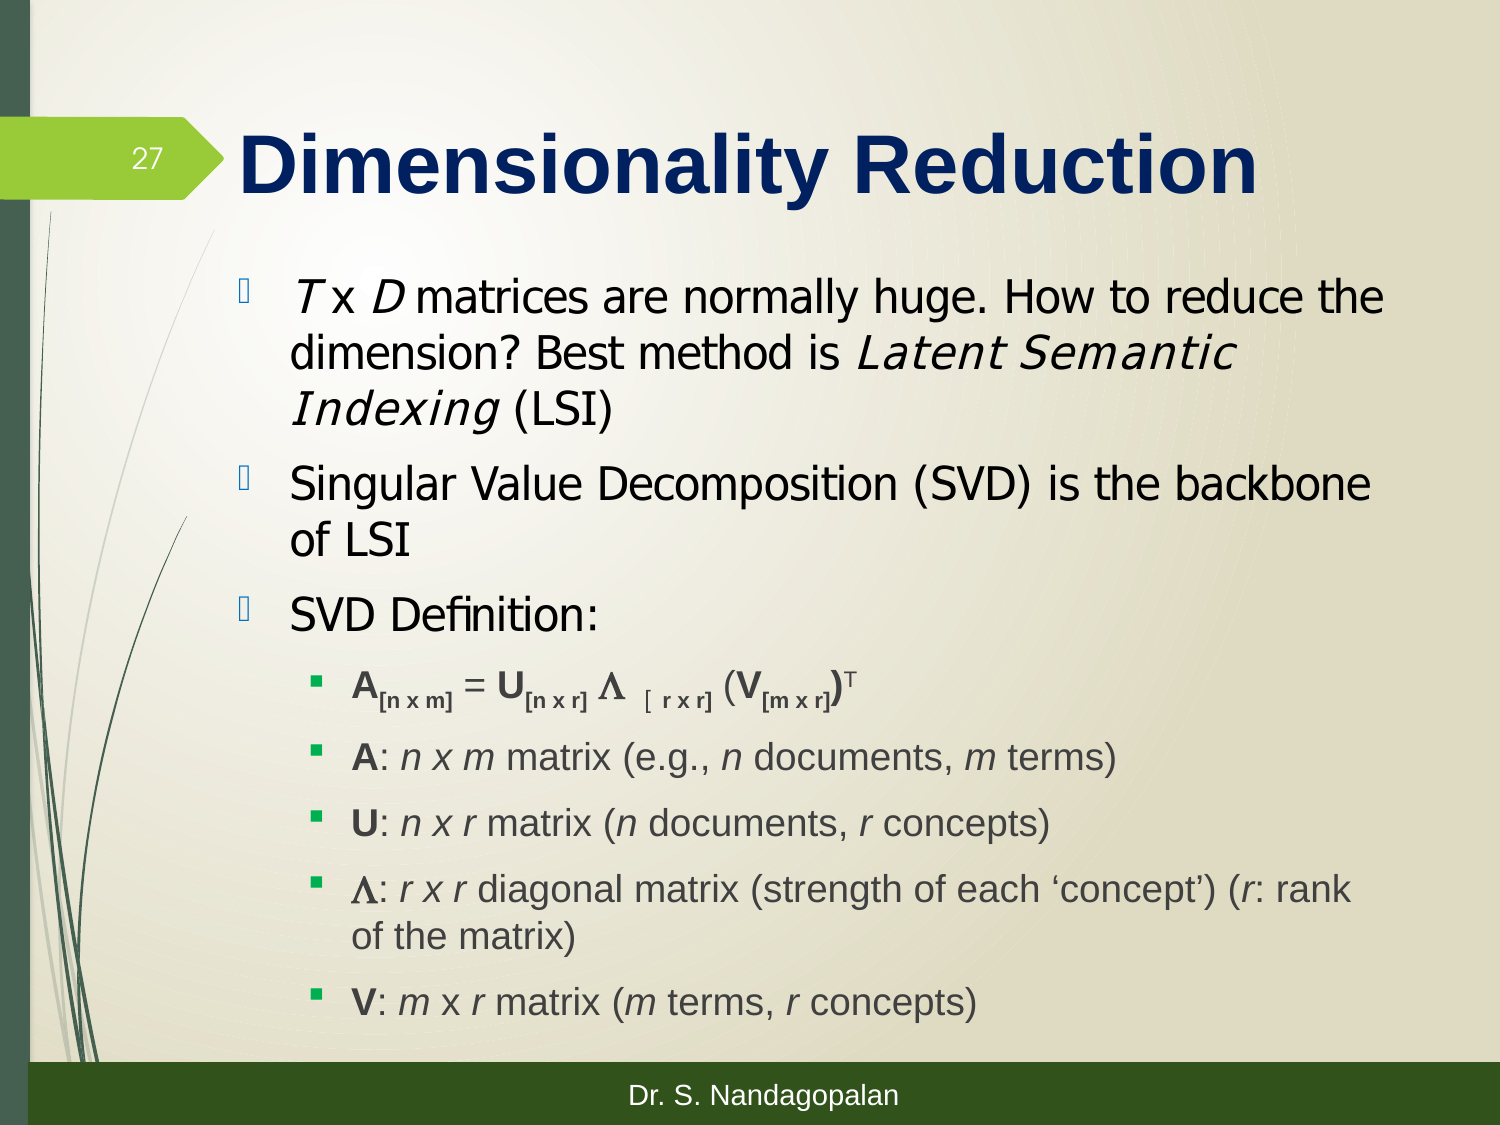

# Dimensionality Reduction
27
T x D matrices are normally huge. How to reduce the dimension? Best method is Latent Semantic Indexing (LSI)
Singular Value Decomposition (SVD) is the backbone of LSI
SVD Definition:
A[n x m] = U[n x r] Λ [ r x r] (V[m x r])T
A: n x m matrix (e.g., n documents, m terms)
U: n x r matrix (n documents, r concepts)
Λ: r x r diagonal matrix (strength of each ‘concept’) (r: rank of the matrix)
V: m x r matrix (m terms, r concepts)